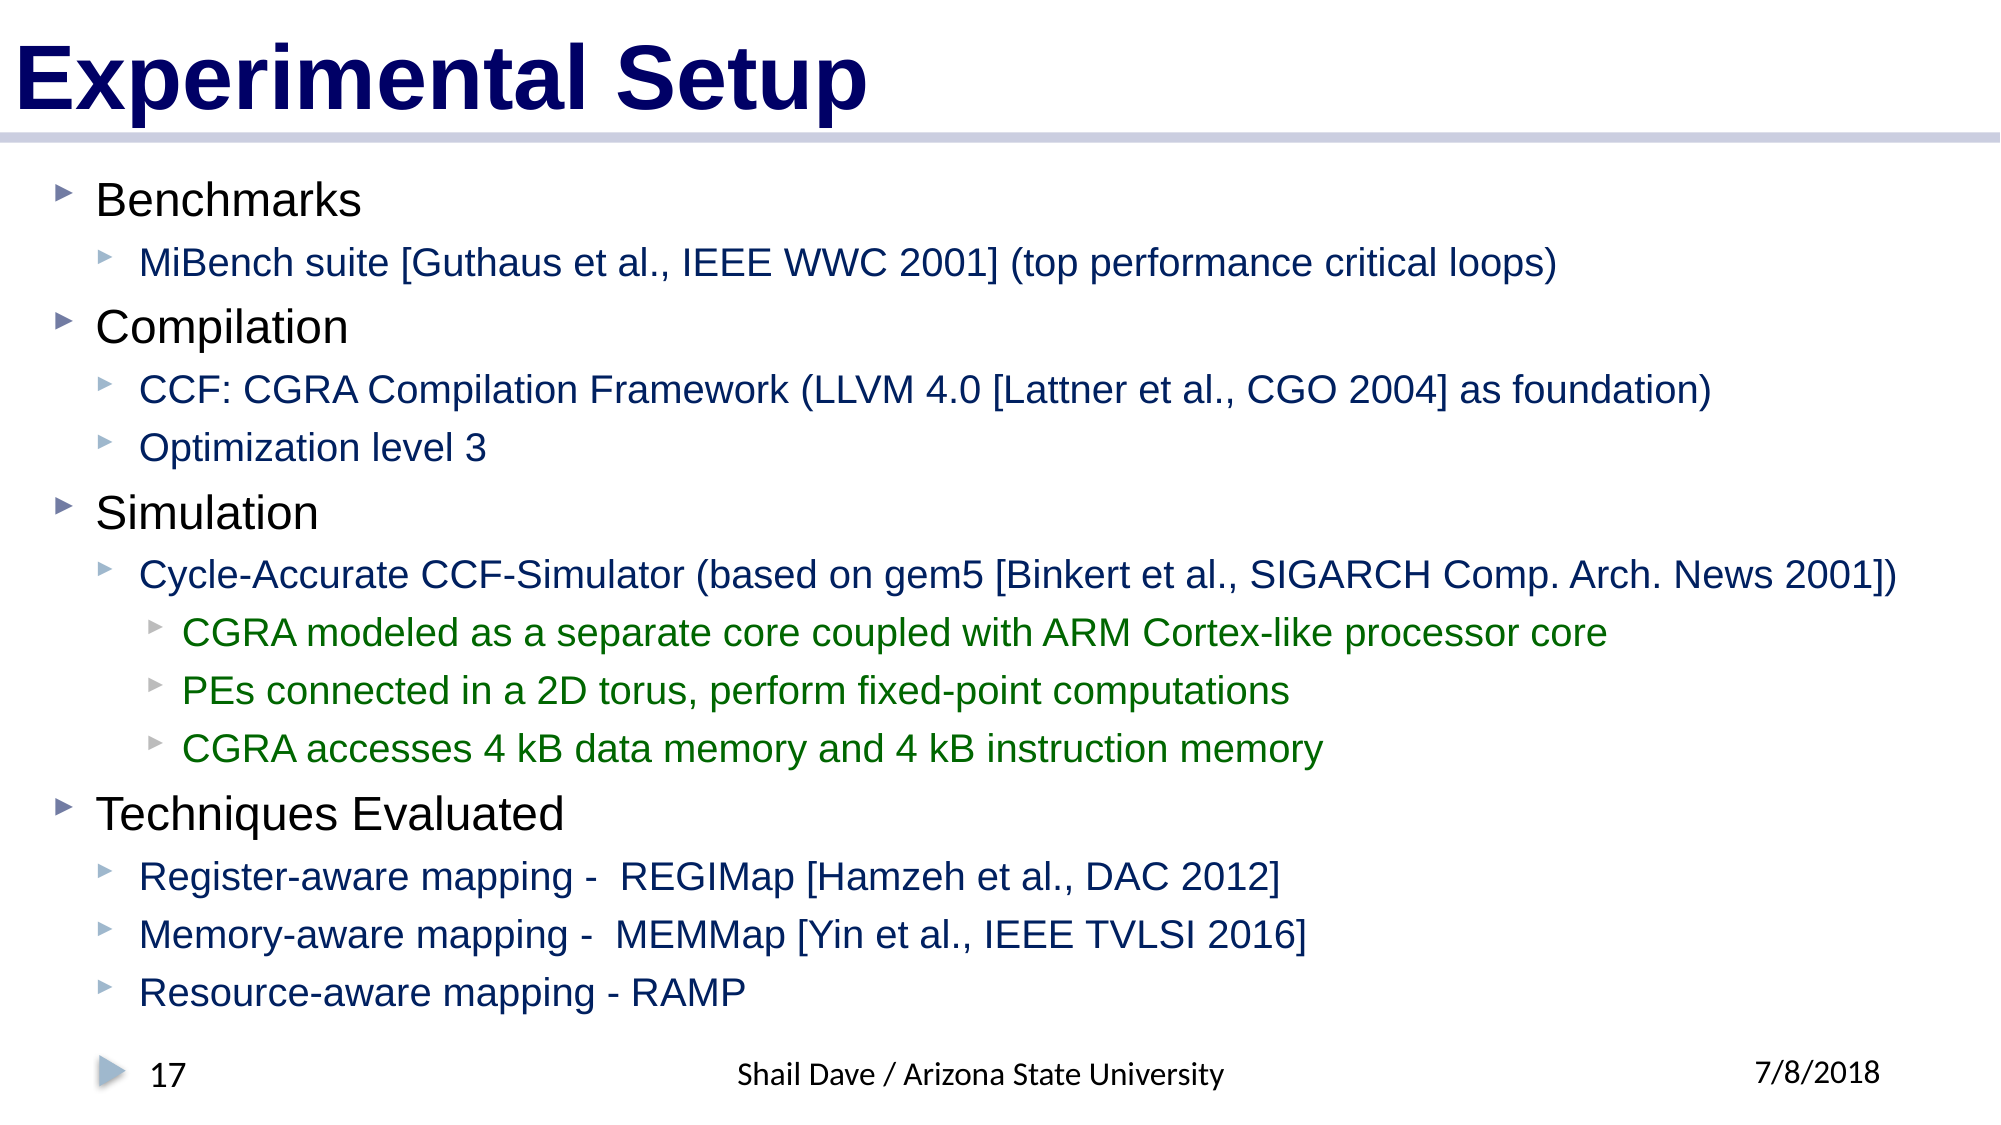

# Experimental Setup
Benchmarks
MiBench suite [Guthaus et al., IEEE WWC 2001] (top performance critical loops)
Compilation
CCF: CGRA Compilation Framework (LLVM 4.0 [Lattner et al., CGO 2004] as foundation)
Optimization level 3
Simulation
Cycle-Accurate CCF-Simulator (based on gem5 [Binkert et al., SIGARCH Comp. Arch. News 2001])
CGRA modeled as a separate core coupled with ARM Cortex-like processor core
PEs connected in a 2D torus, perform fixed-point computations
CGRA accesses 4 kB data memory and 4 kB instruction memory
Techniques Evaluated
Register-aware mapping -  REGIMap [Hamzeh et al., DAC 2012]
Memory-aware mapping -  MEMMap [Yin et al., IEEE TVLSI 2016]
Resource-aware mapping - RAMP
17
7/8/2018